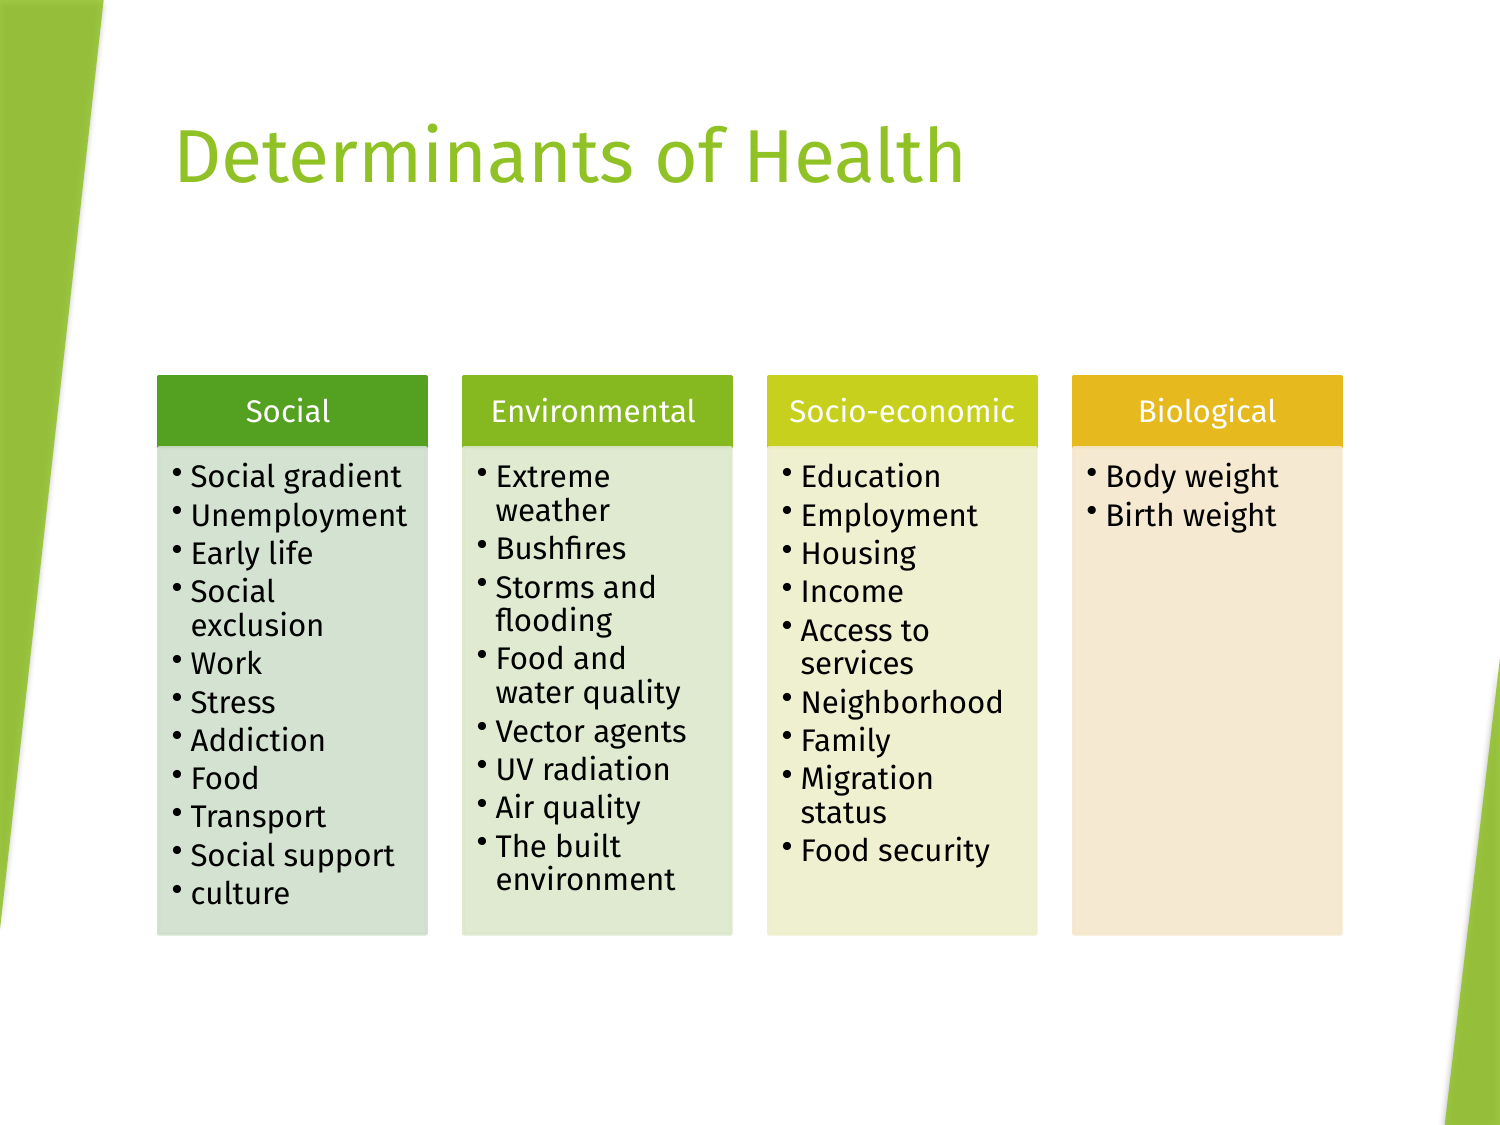

# Determinants of Health
Social
Social gradient
Unemployment
Early life
Social exclusion
Work
Stress
Addiction
Food
Transport
Social support
culture
Environmental
Extreme weather
Bushfires
Storms and flooding
Food and water quality
Vector agents
UV radiation
Air quality
The built environment
Socio-economic
Education
Employment
Housing
Income
Access to services
Neighborhood
Family
Migration status
Food security
Biological
Body weight
Birth weight